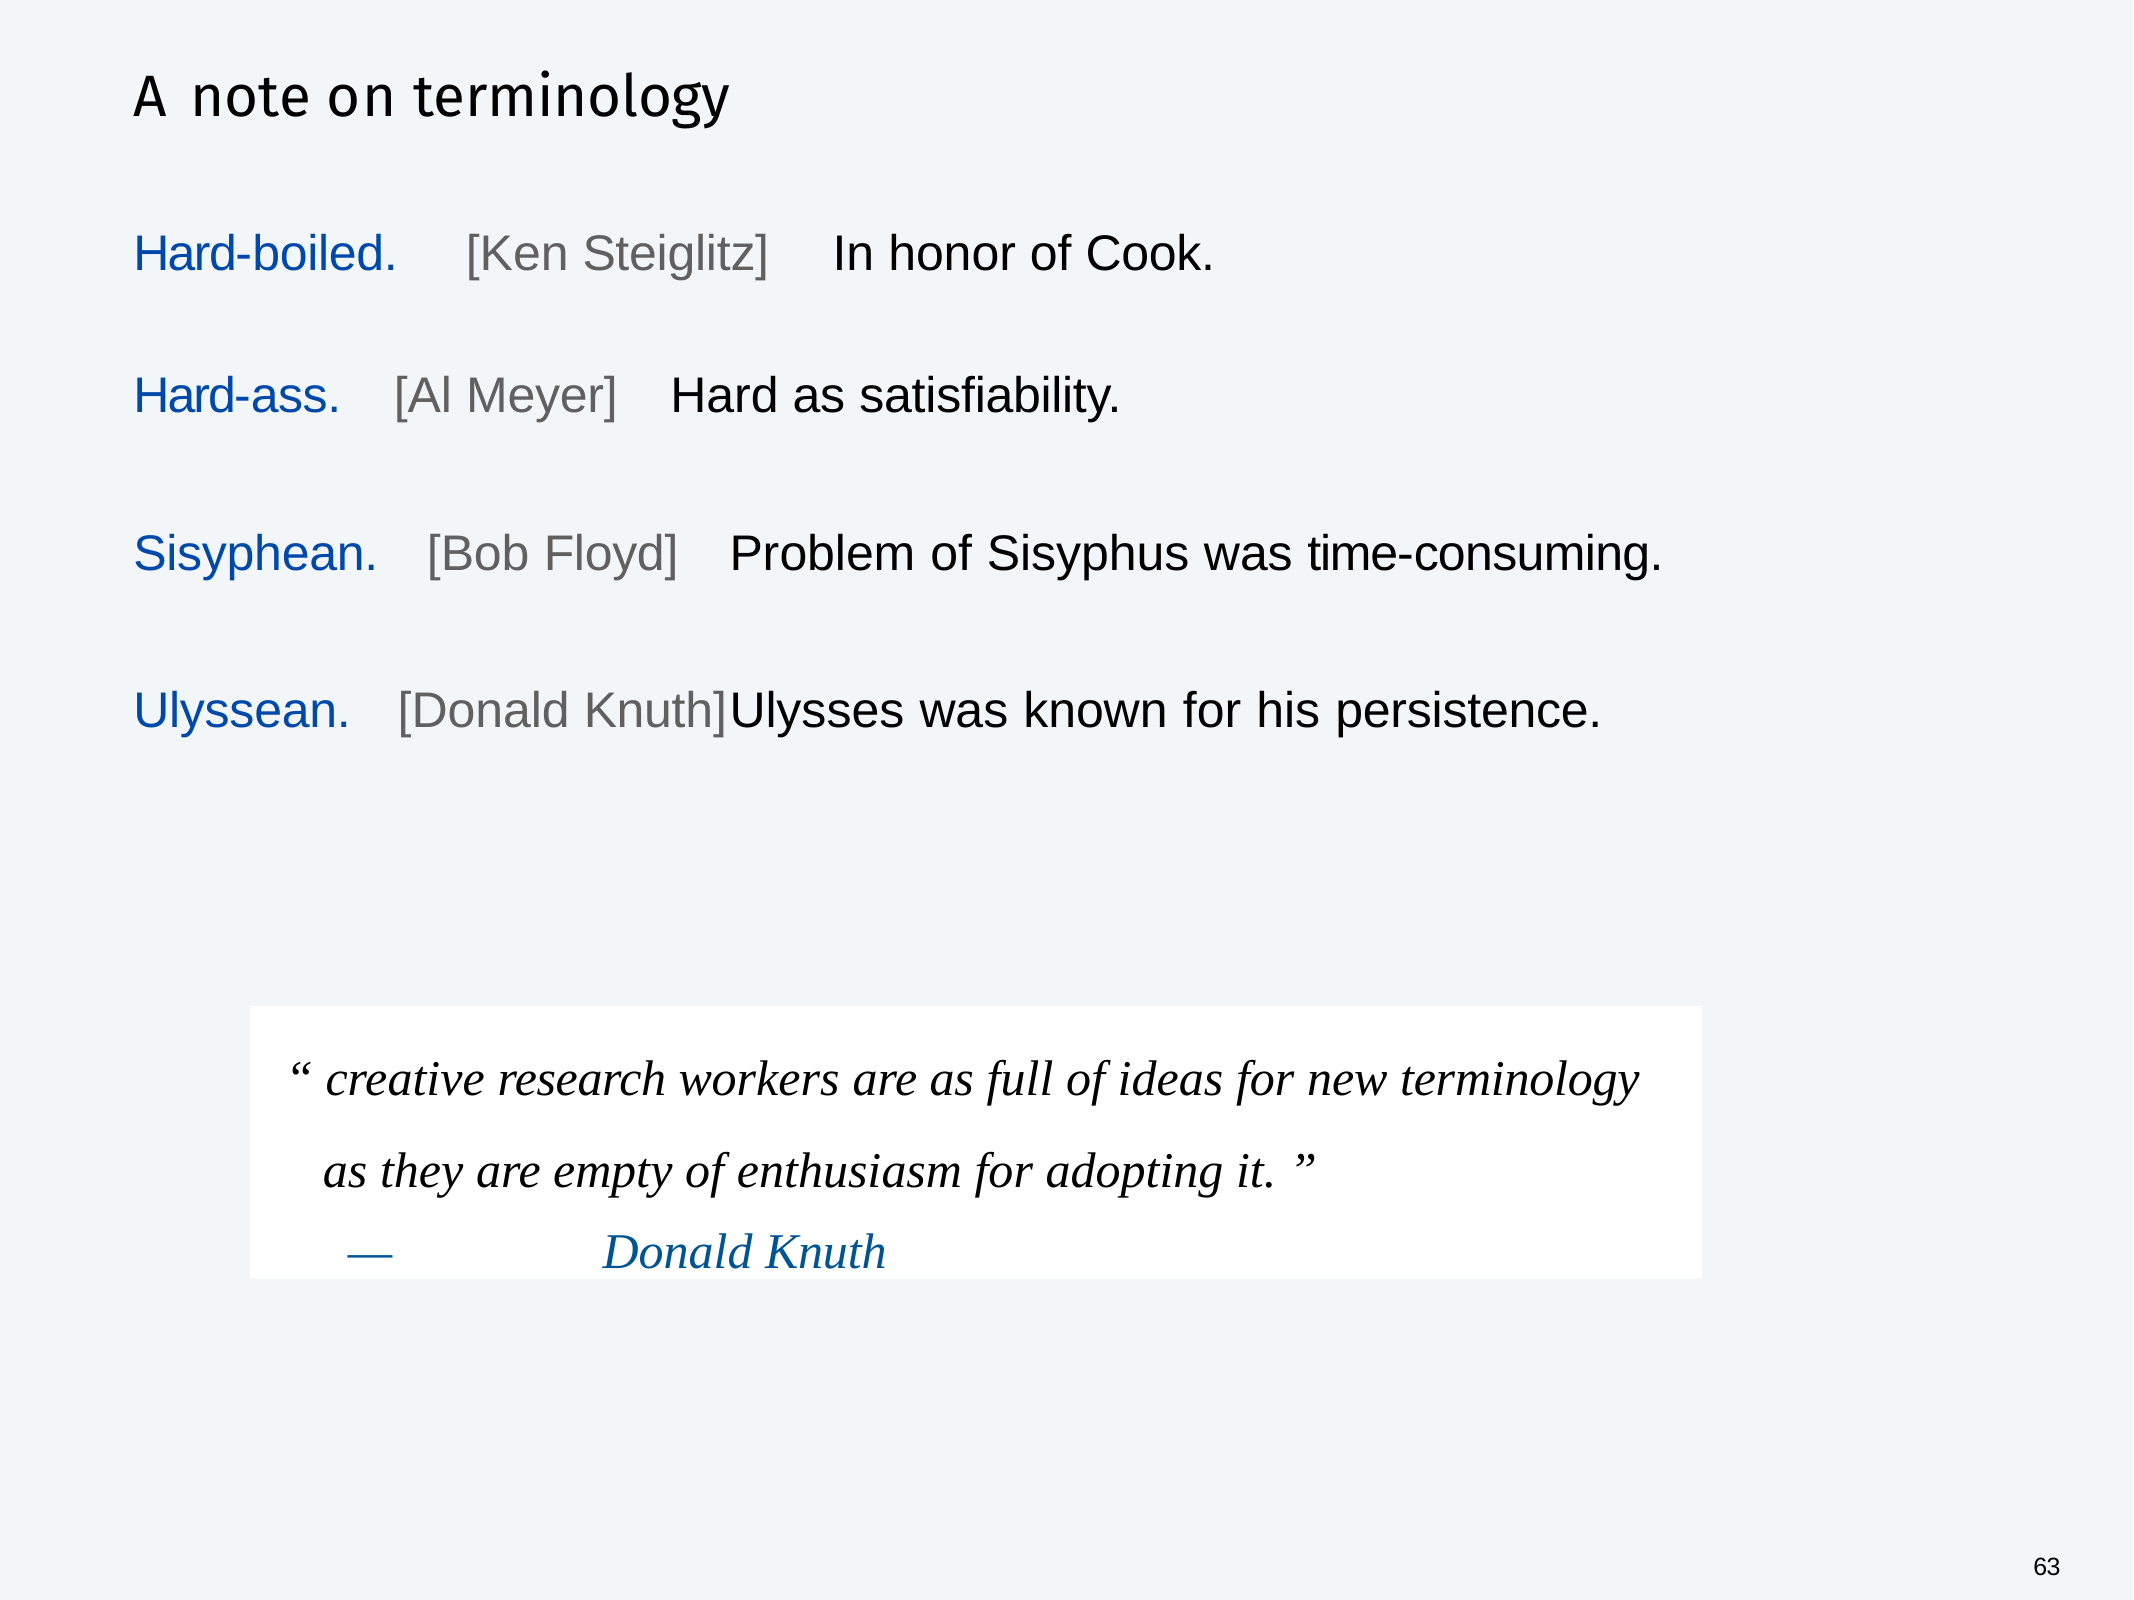

# A note on terminology
Hard-boiled.	[Ken Steiglitz]	In honor of Cook.

Hard-ass.	[Al Meyer]	Hard as satisfiability.
Sisyphean.		[Bob Floyd]	Problem of Sisyphus was time-consuming. Ulyssean.	[Donald Knuth]	Ulysses was known for his persistence.
“ creative research workers are as full of ideas for new terminology as they are empty of enthusiasm for adopting it. ”
—	Donald Knuth
63